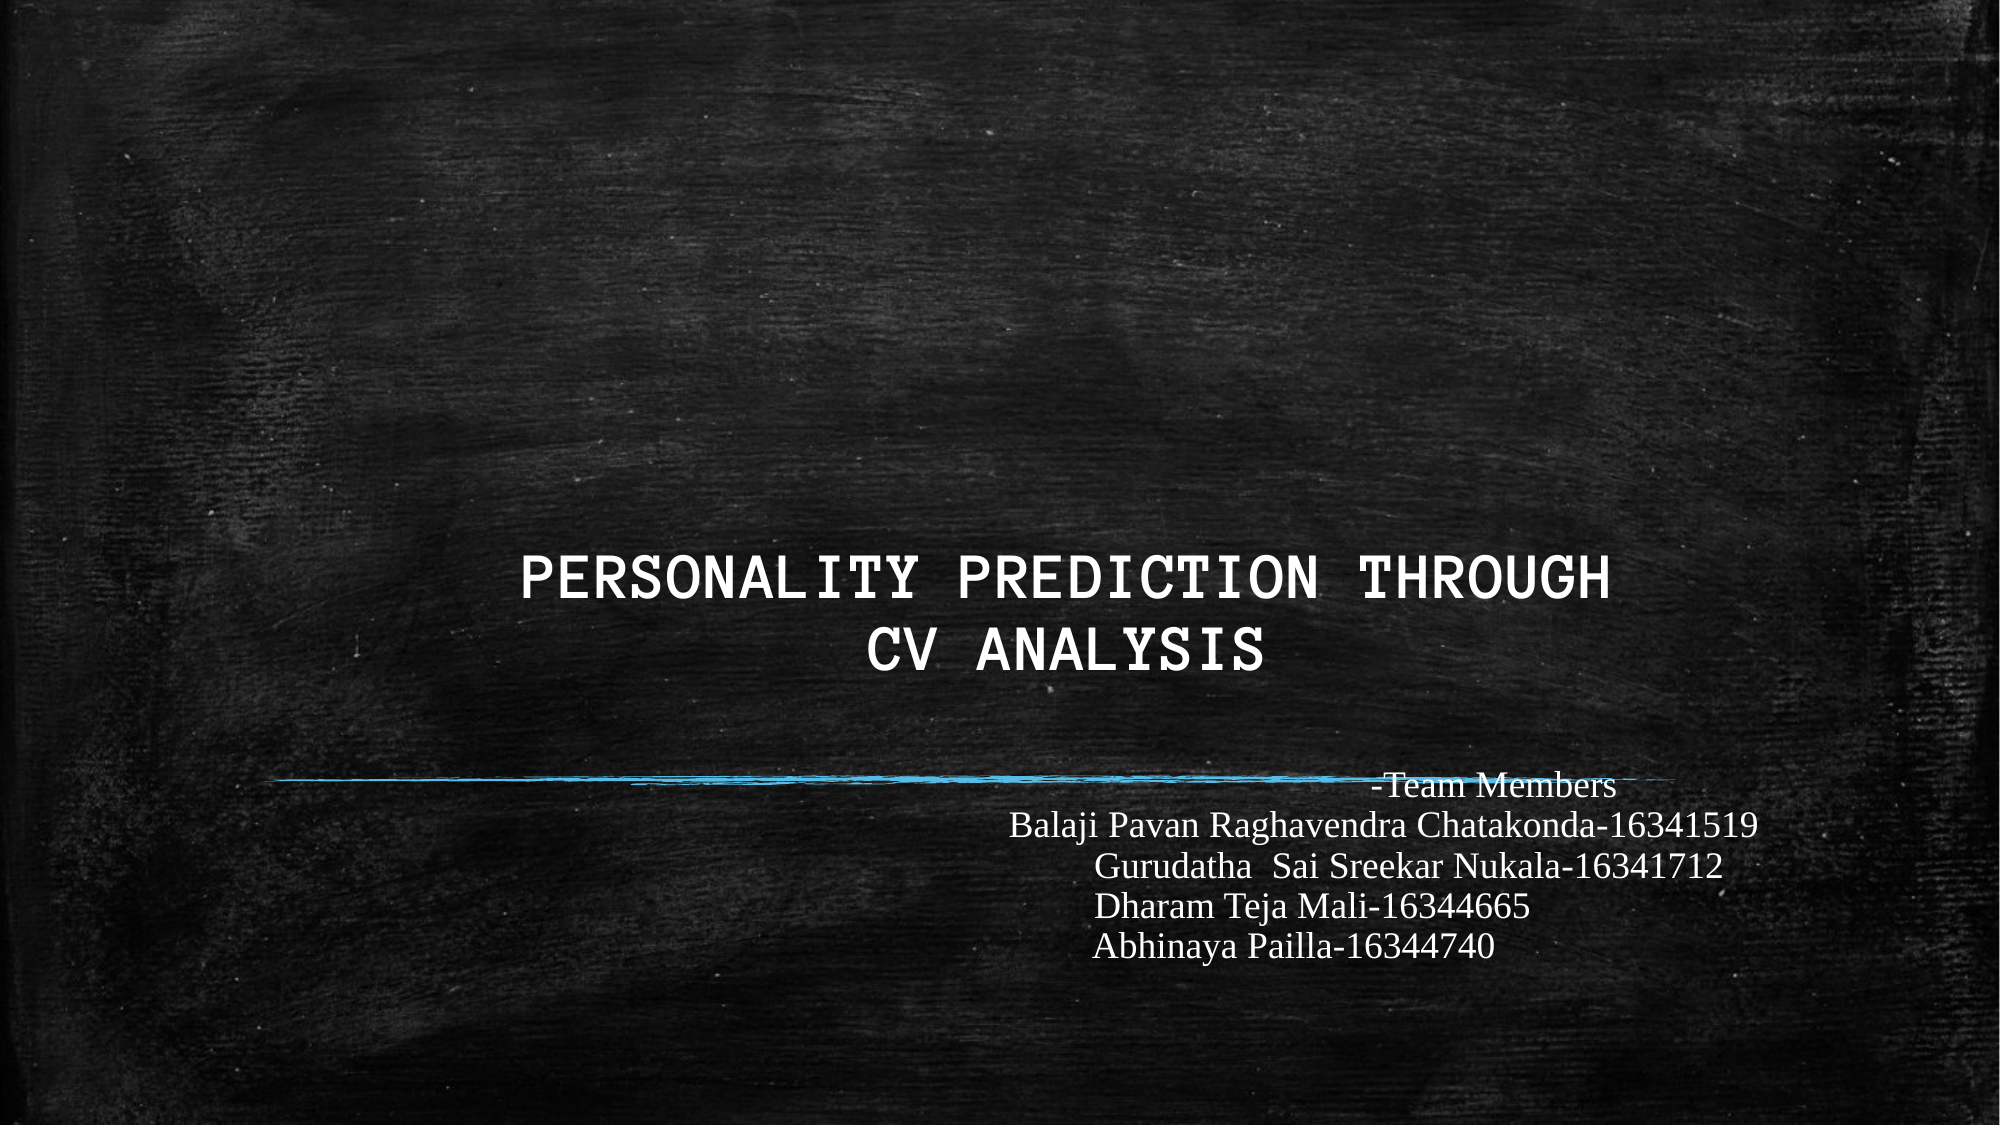

# PERSONALITY PREDICTION THROUGH CV ANALYSIS
                                                                                                             -Team Members
                                                                       Balaji Pavan Raghavendra Chatakonda-16341519
                                                                                Gurudatha  Sai Sreekar Nukala-16341712   
                                                                                Dharam Teja Mali-16344665
                                                                                Abhinaya Pailla-16344740